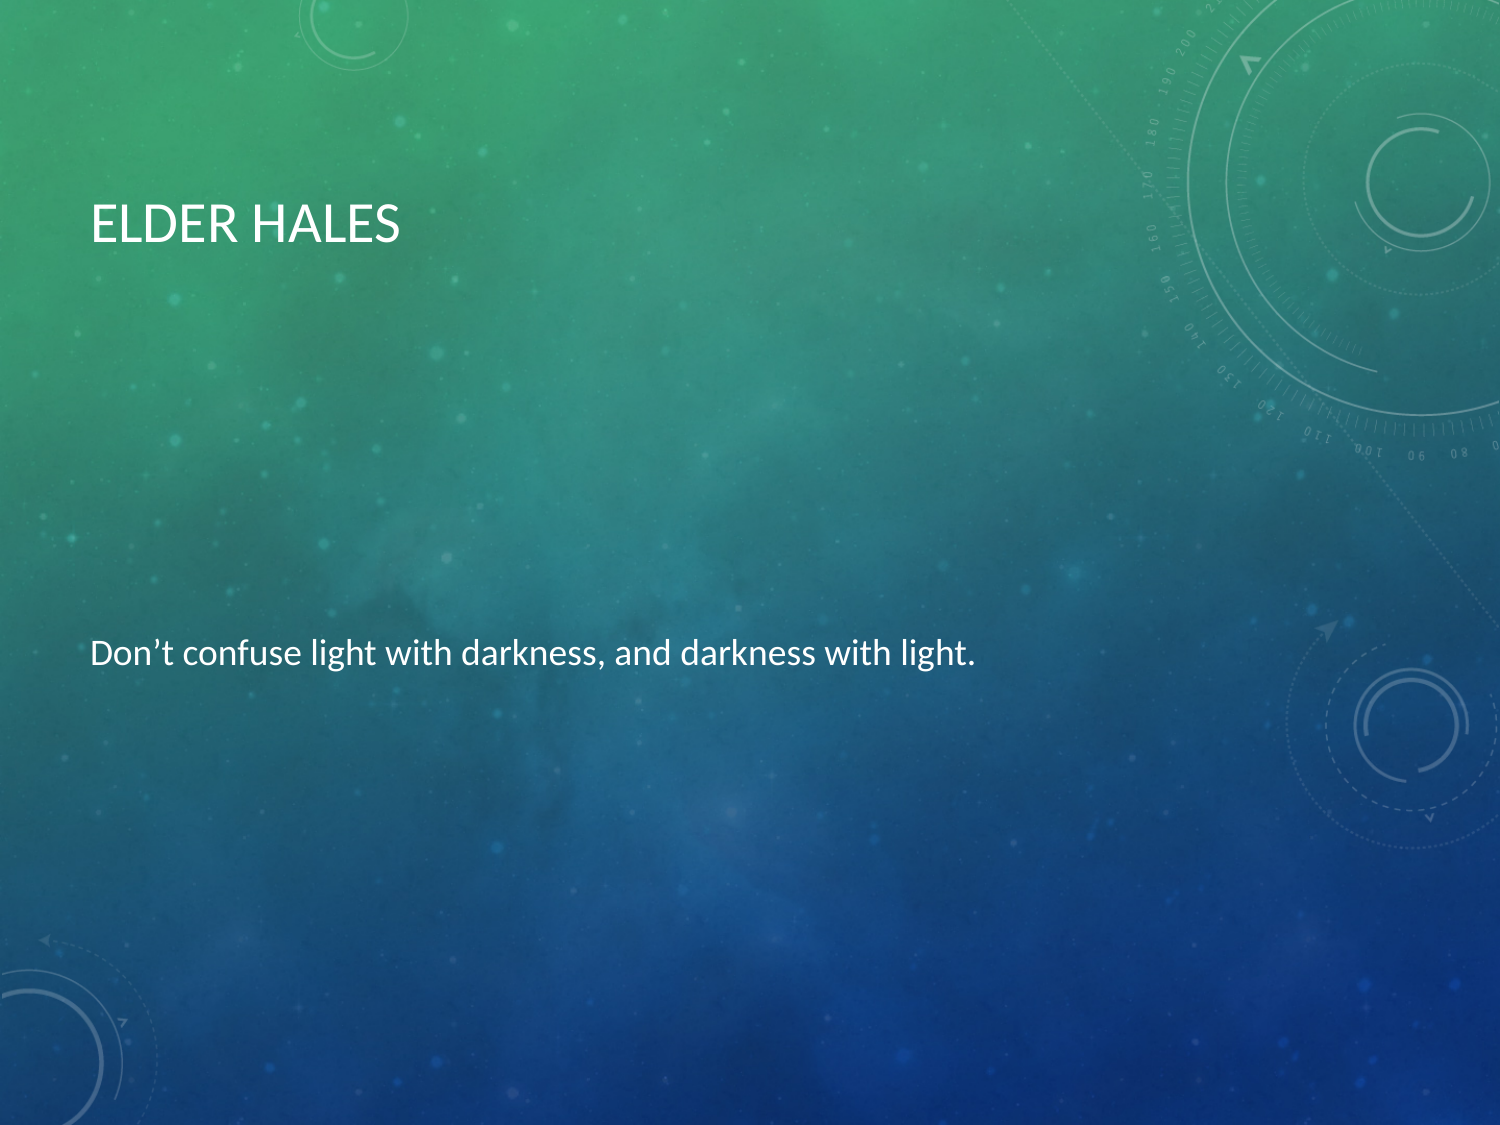

# Elder Hales
Don’t confuse light with darkness, and darkness with light.